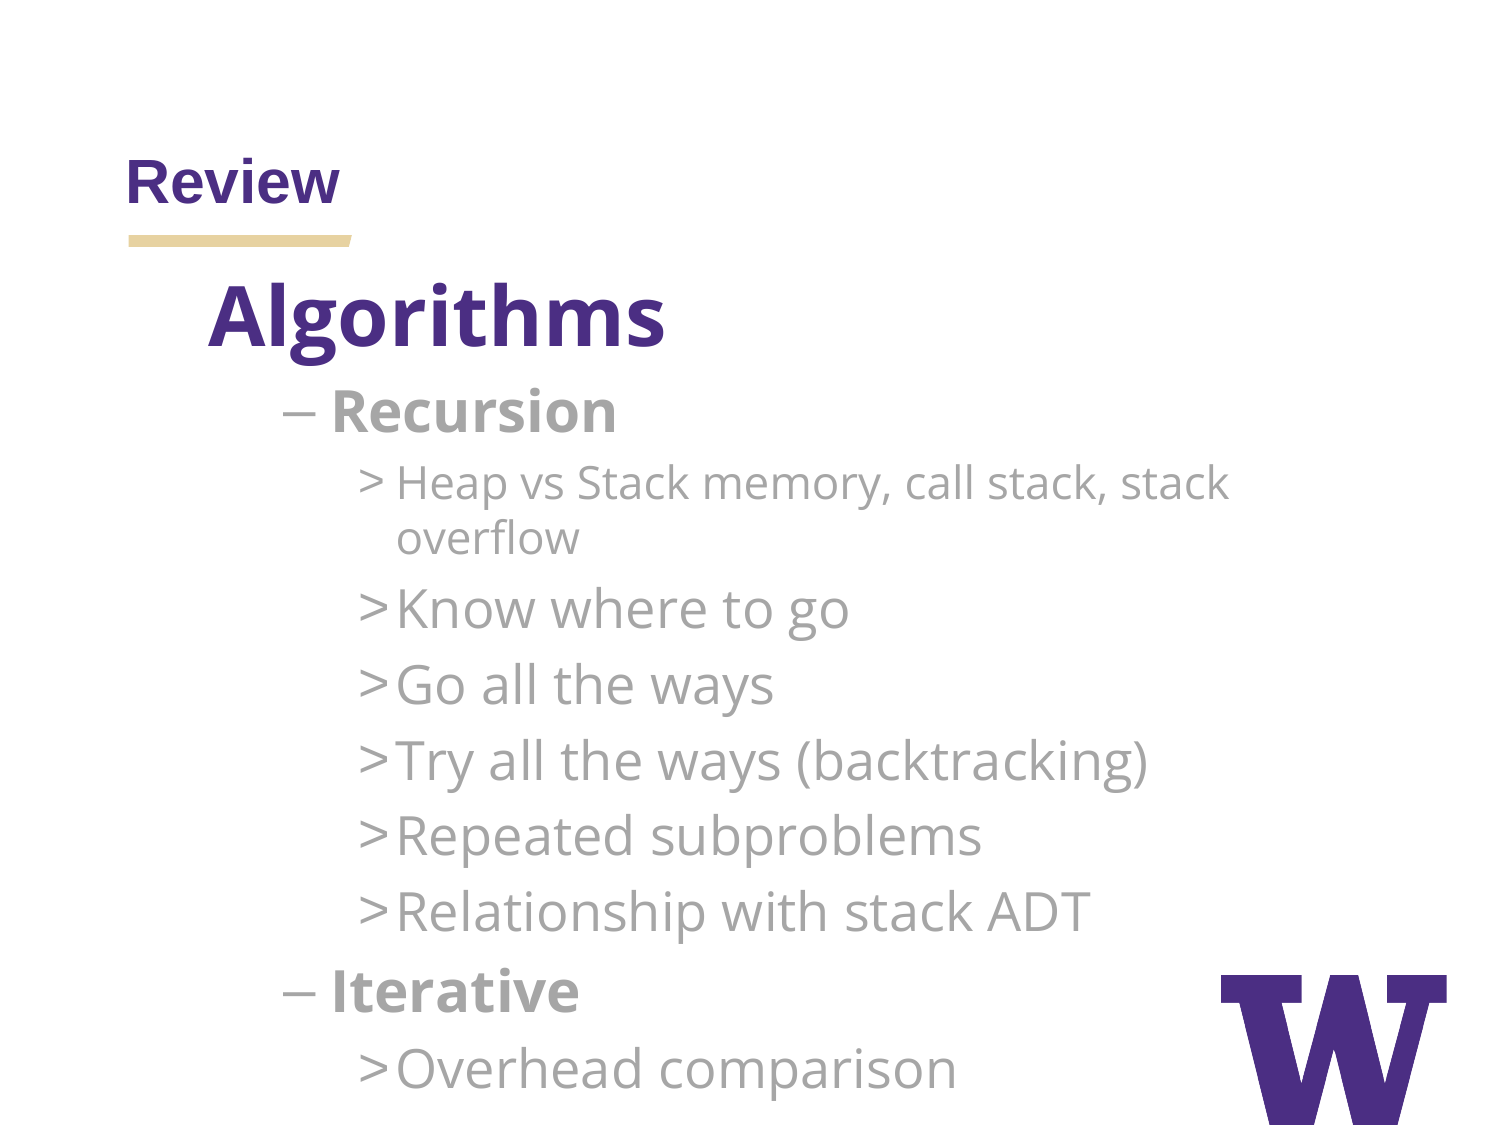

# Review
Algorithms
Recursion
Heap vs Stack memory, call stack, stack overflow
Know where to go
Go all the ways
Try all the ways (backtracking)
Repeated subproblems
Relationship with stack ADT
Iterative
Overhead comparison